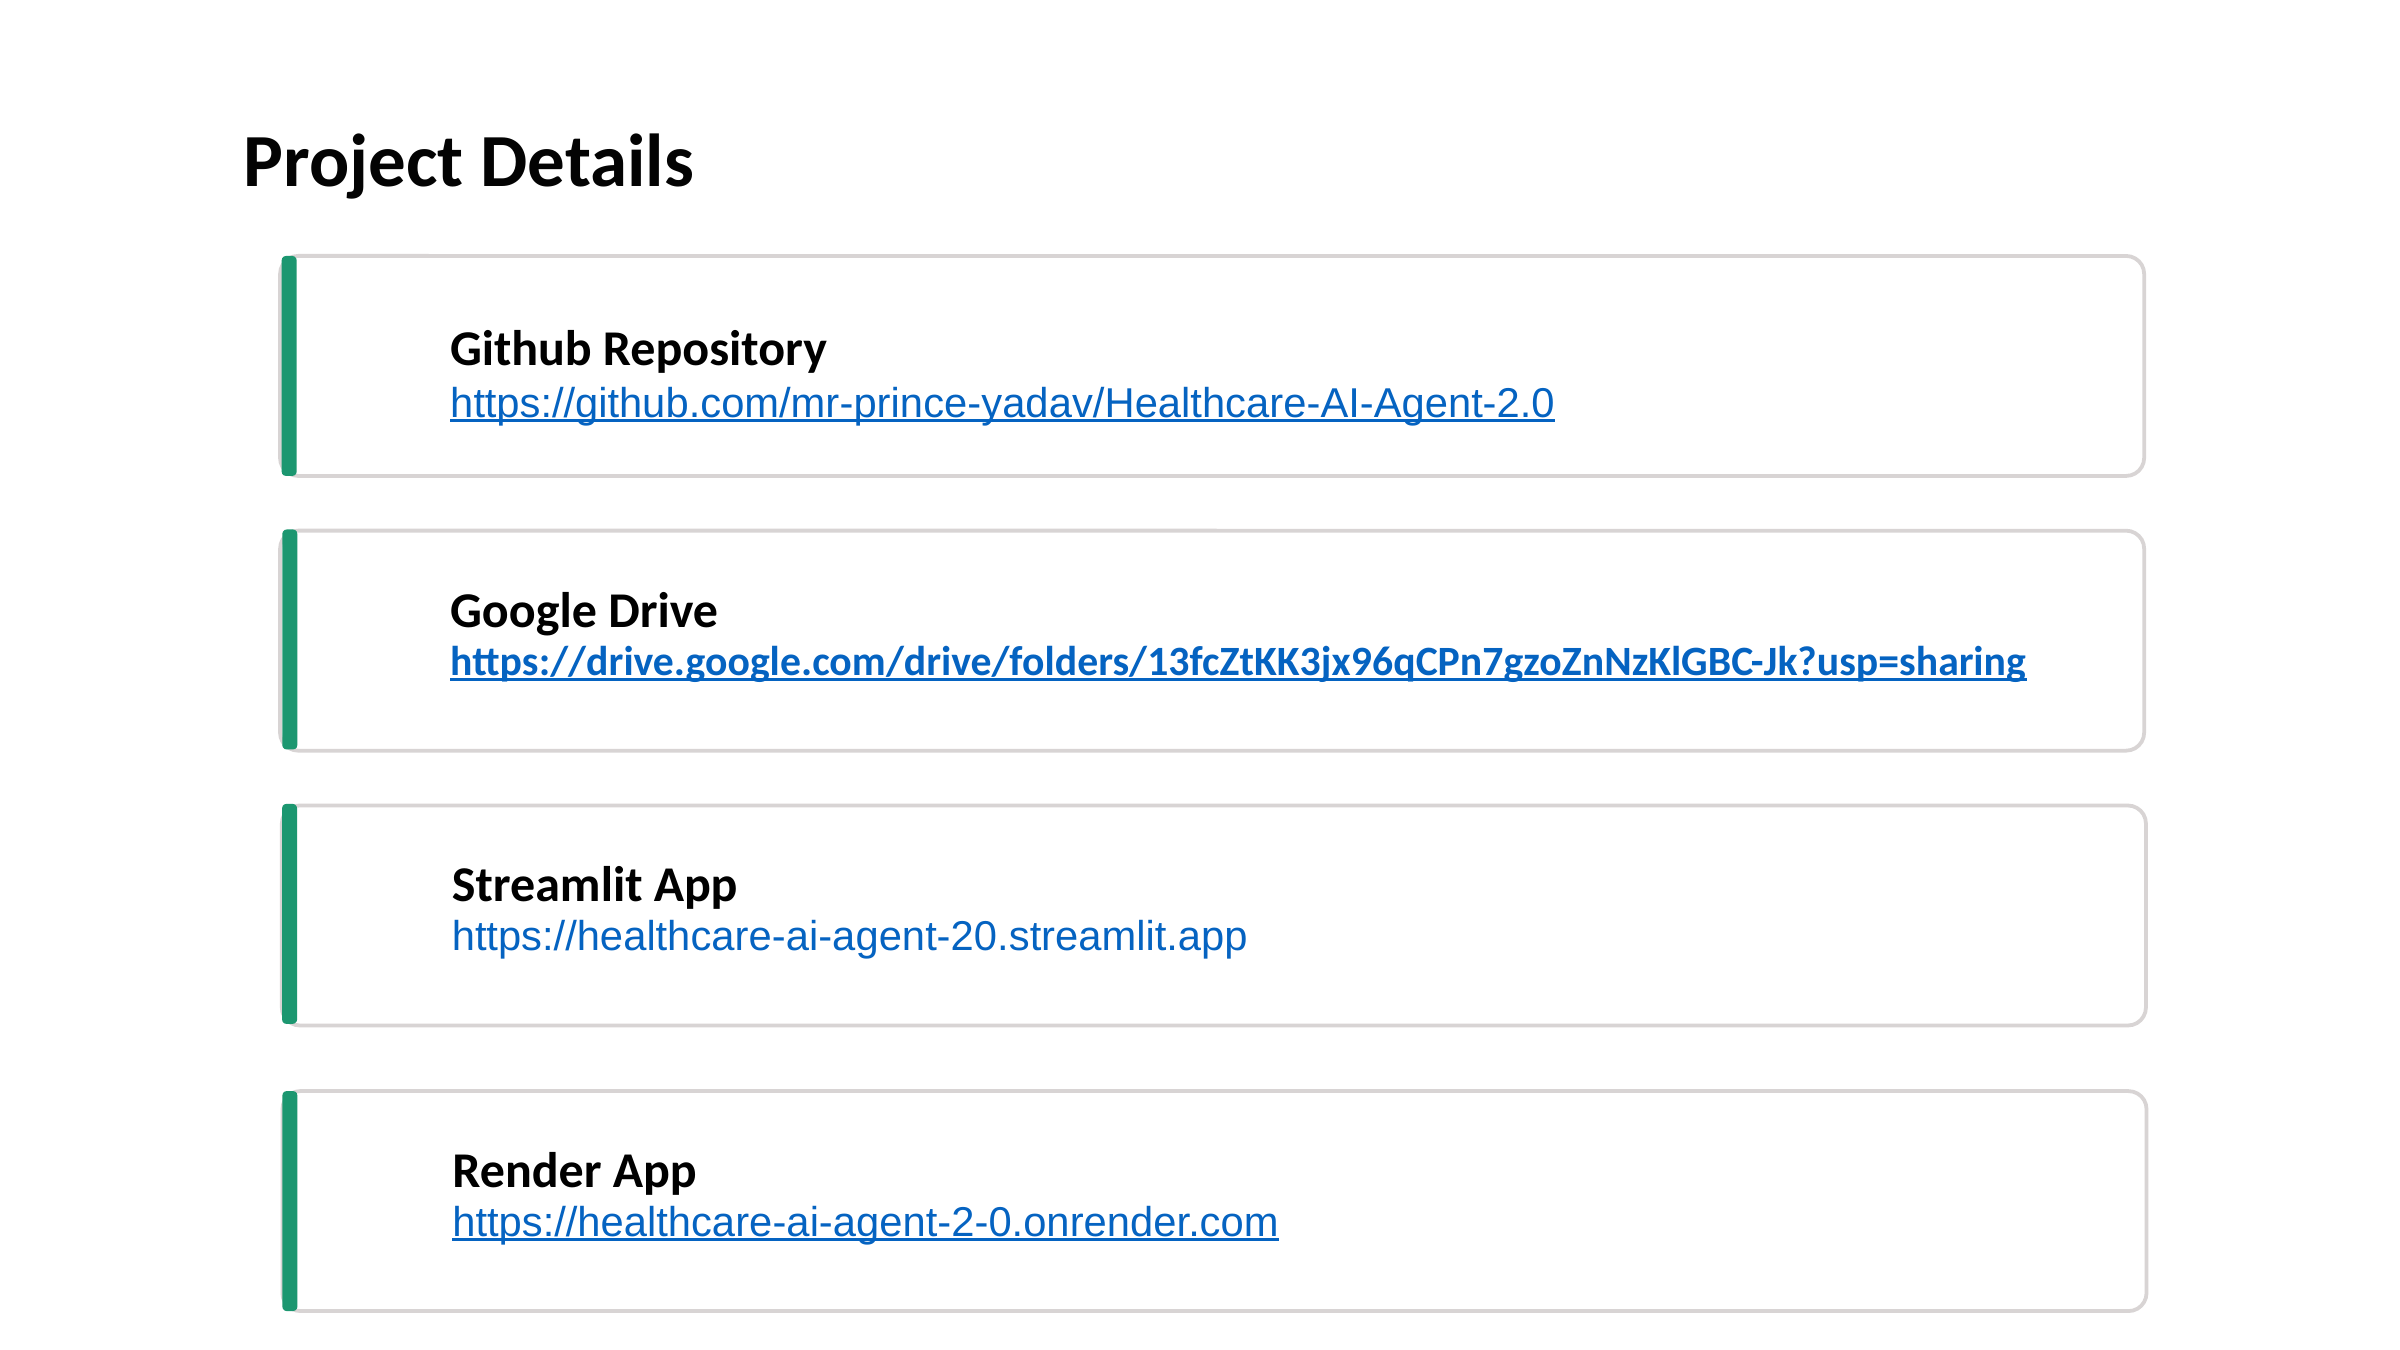

Project Details

	Github Repository
	https://github.com/mr-prince-yadav/Healthcare-AI-Agent-2.0

	Google Drive
	https://drive.google.com/drive/folders/13fcZtKK3jx96qCPn7gzoZnNzKlGBC-Jk?usp=sharing

	Streamlit App
	https://healthcare-ai-agent-20.streamlit.app

	Render App
	https://healthcare-ai-agent-2-0.onrender.com